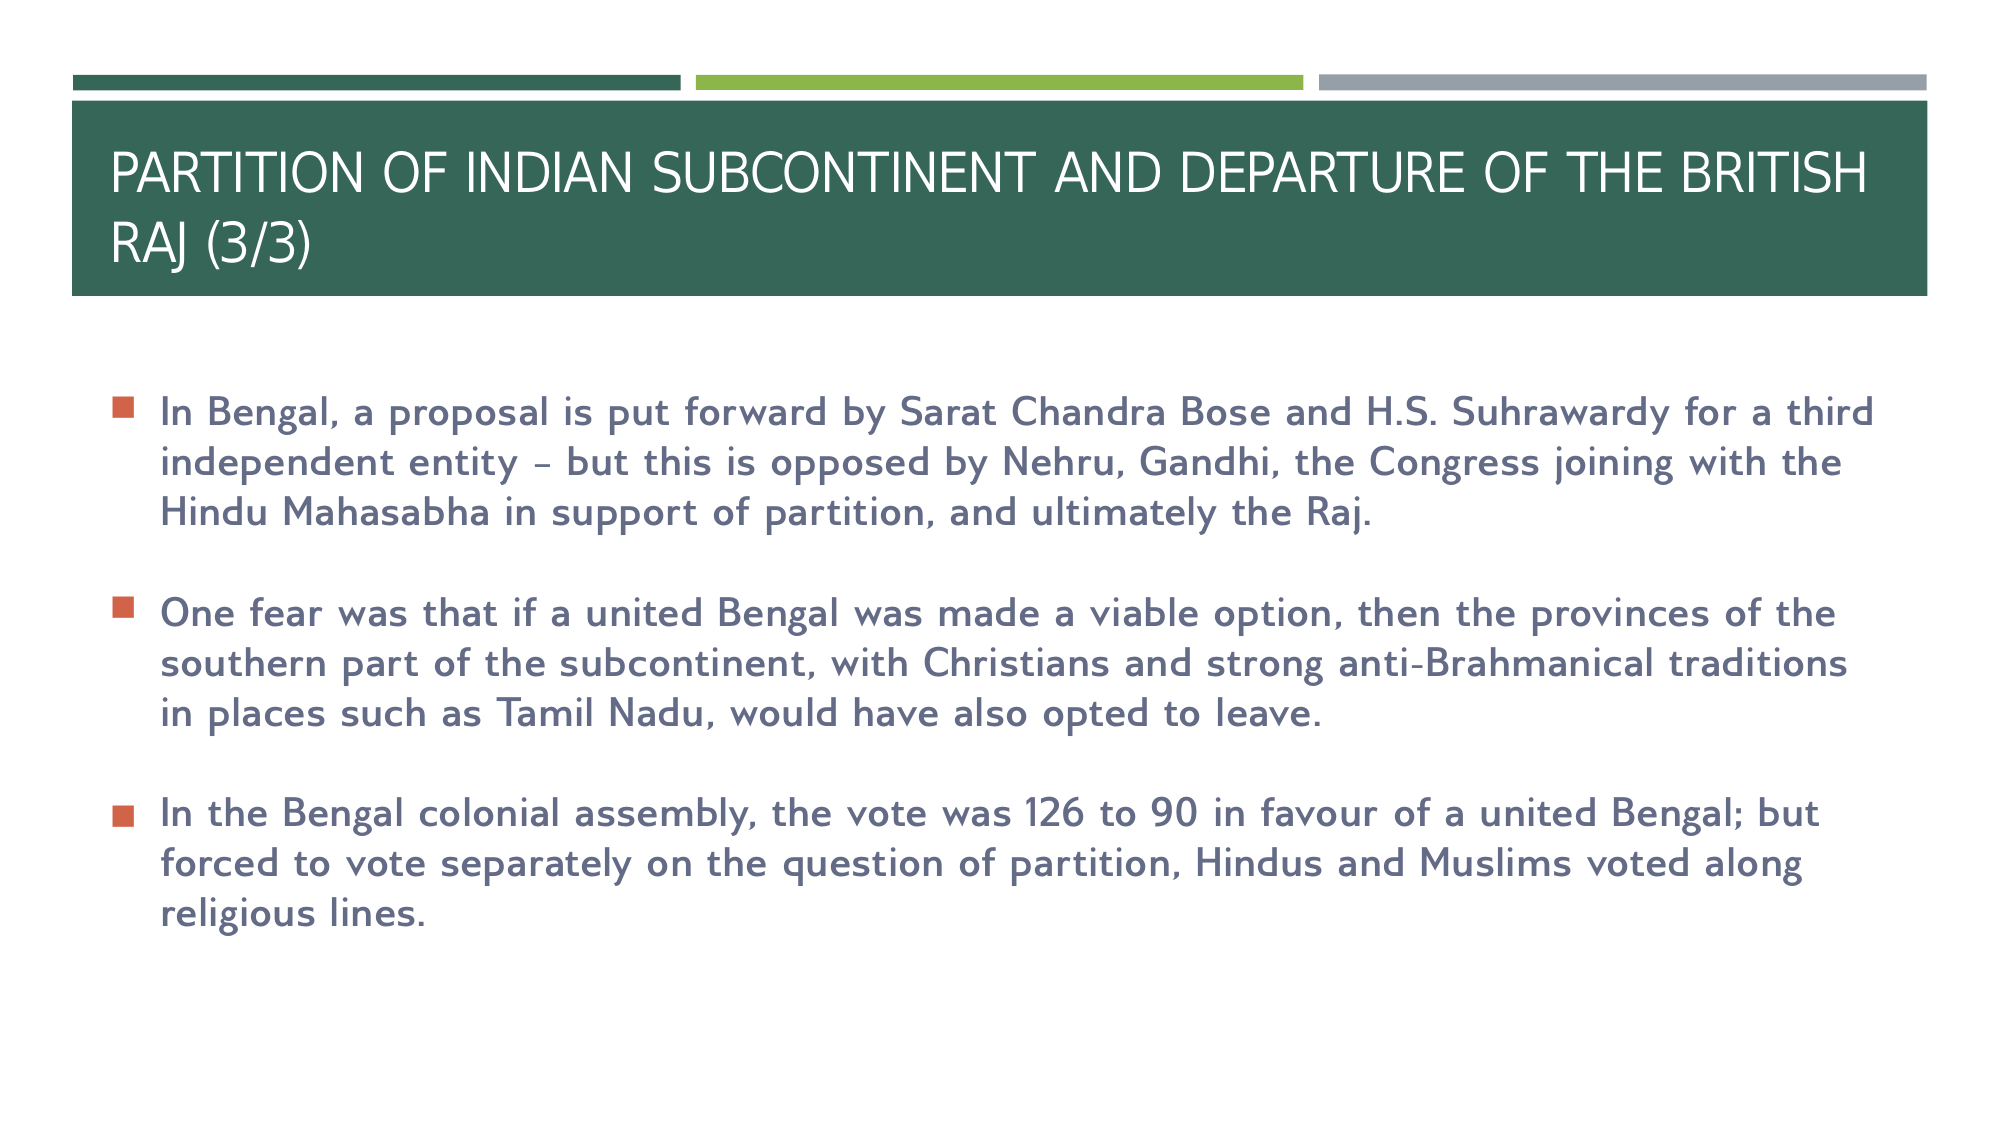

# PARTITION OF INDIAN SUBCONTINENT AND DEPARTURE OF THE BRITISH RAJ (3/3)
In Bengal, a proposal is put forward by Sarat Chandra Bose and H.S. Suhrawardy for a third independent entity – but this is opposed by Nehru, Gandhi, the Congress joining with the Hindu Mahasabha in support of partition, and ultimately the Raj.

One fear was that if a united Bengal was made a viable option, then the provinces of the southern part of the subcontinent, with Christians and strong anti-Brahmanical traditions in places such as Tamil Nadu, would have also opted to leave.

In the Bengal colonial assembly, the vote was 126 to 90 in favour of a united Bengal; but forced to vote separately on the question of partition, Hindus and Muslims voted along religious lines.